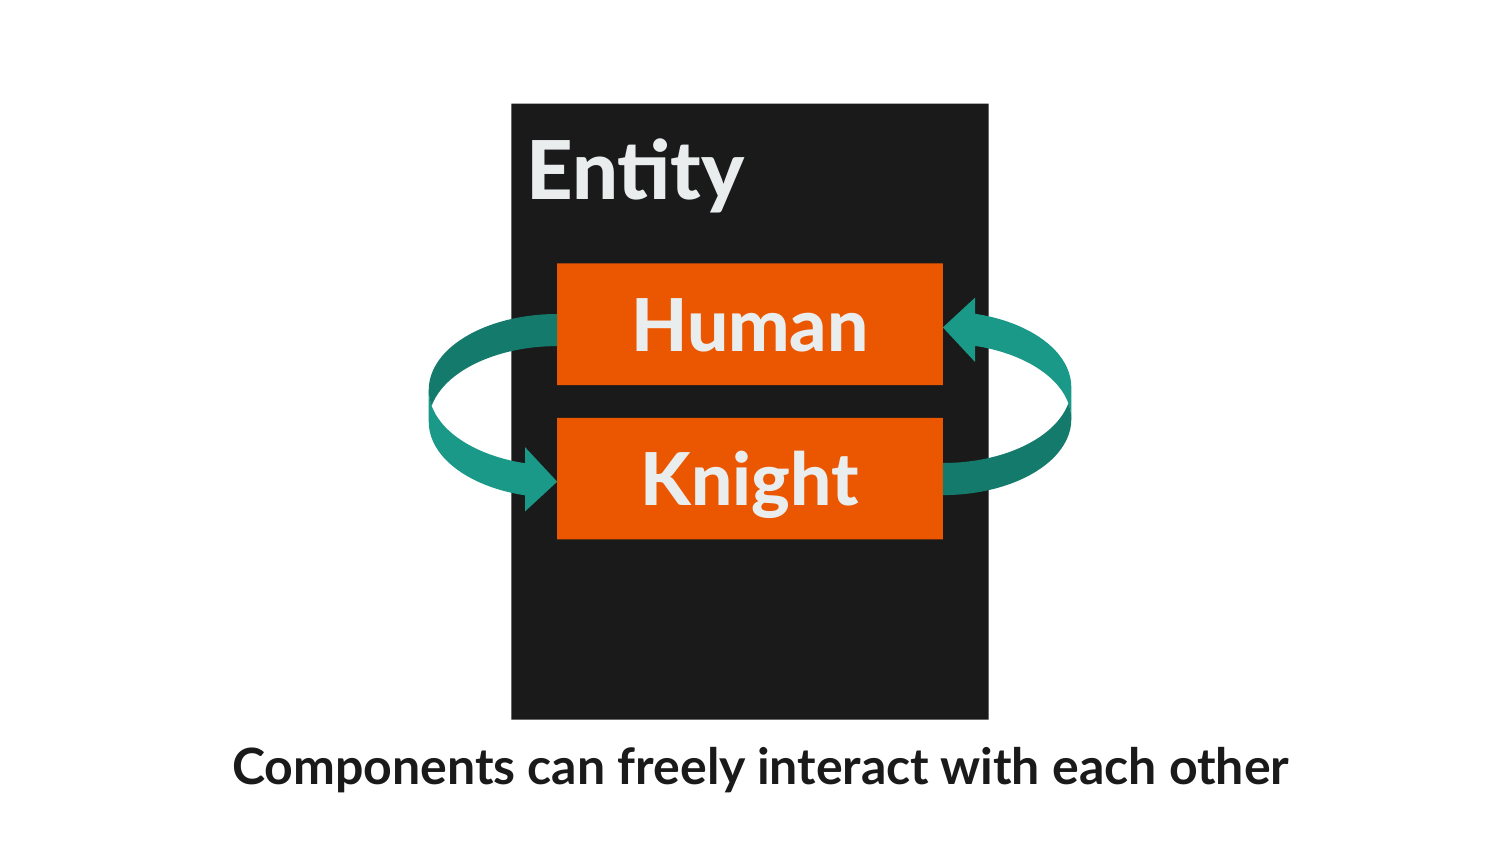

Entity
Human

Knight
Components can freely interact with each other